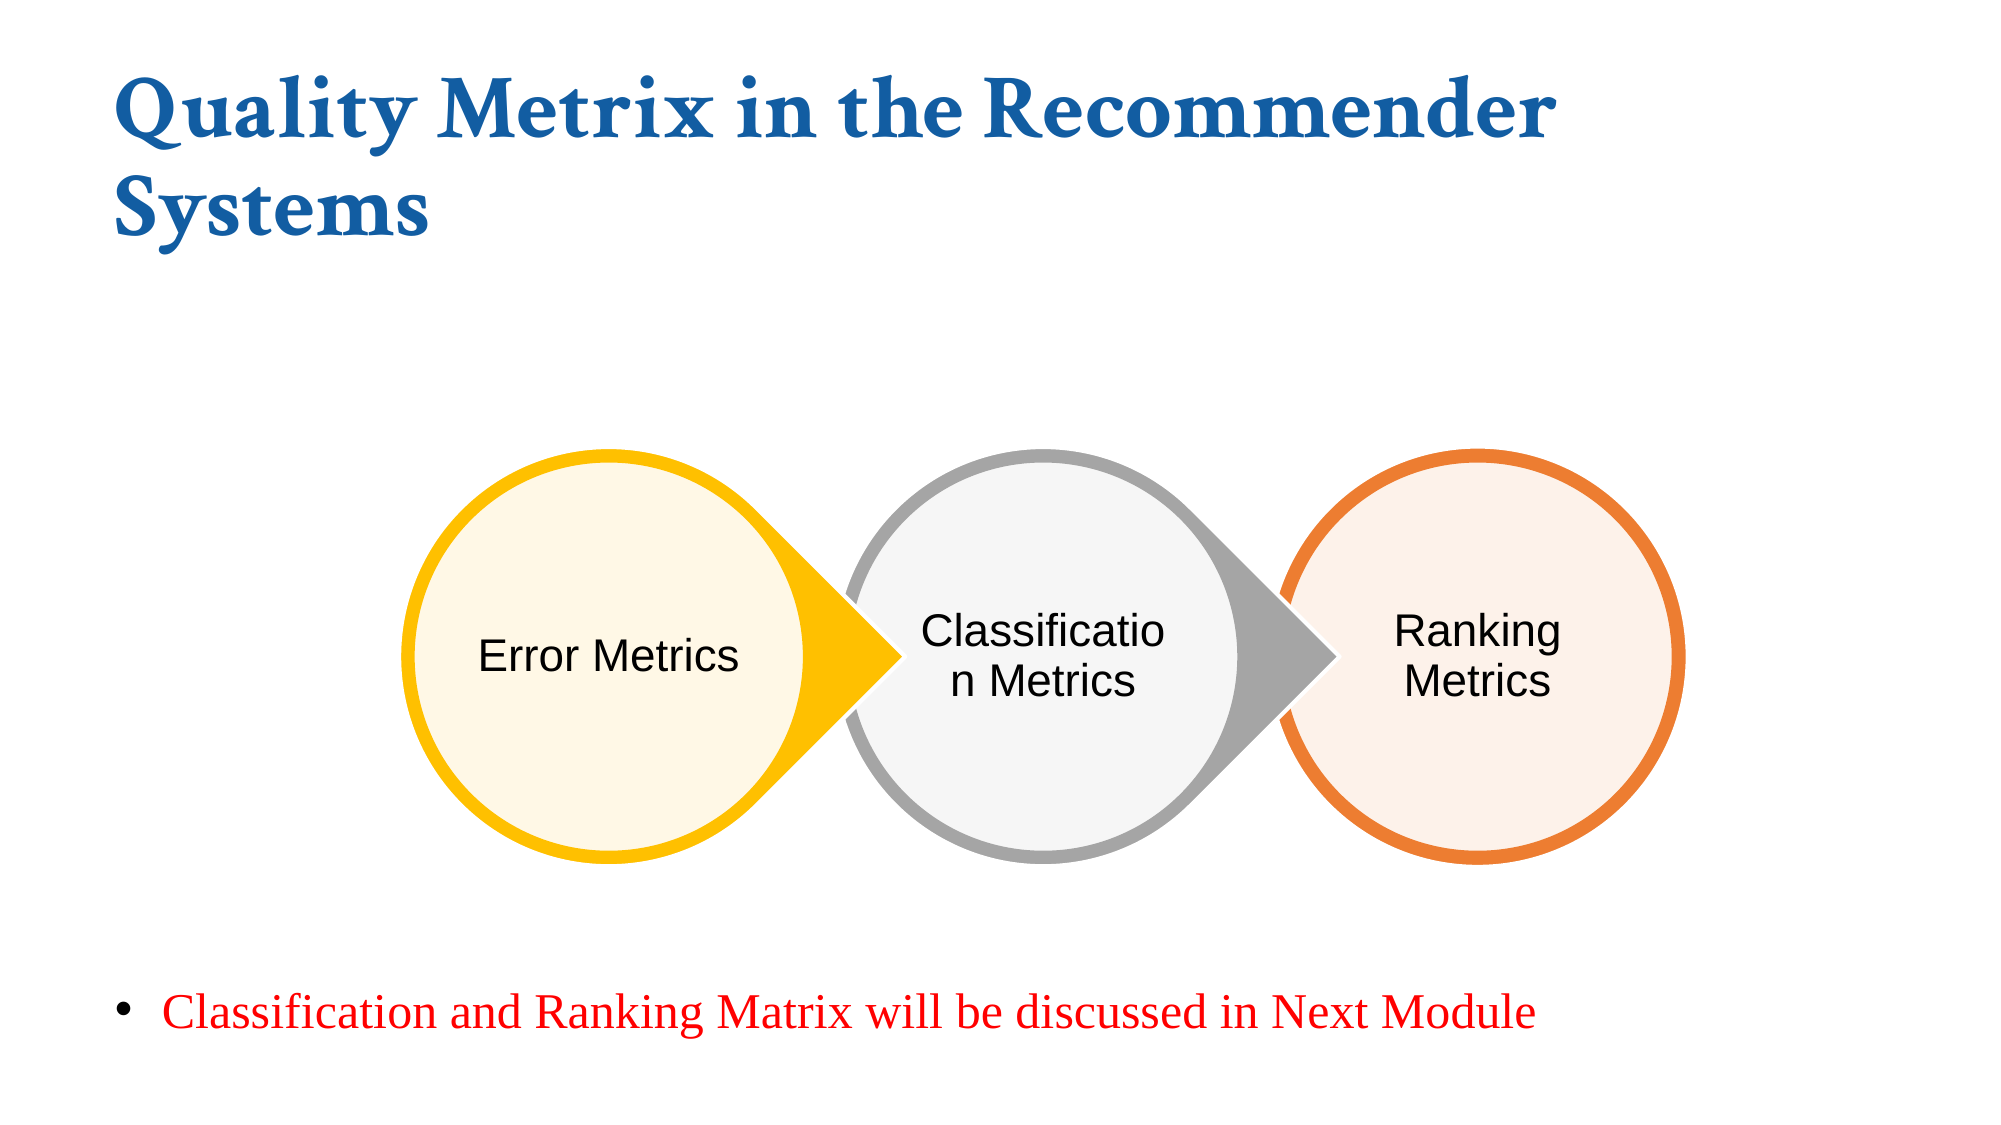

# Quality Metrix in the Recommender Systems
Ranking Metrics
Classification Metrics
Error Metrics
Classification and Ranking Matrix will be discussed in Next Module